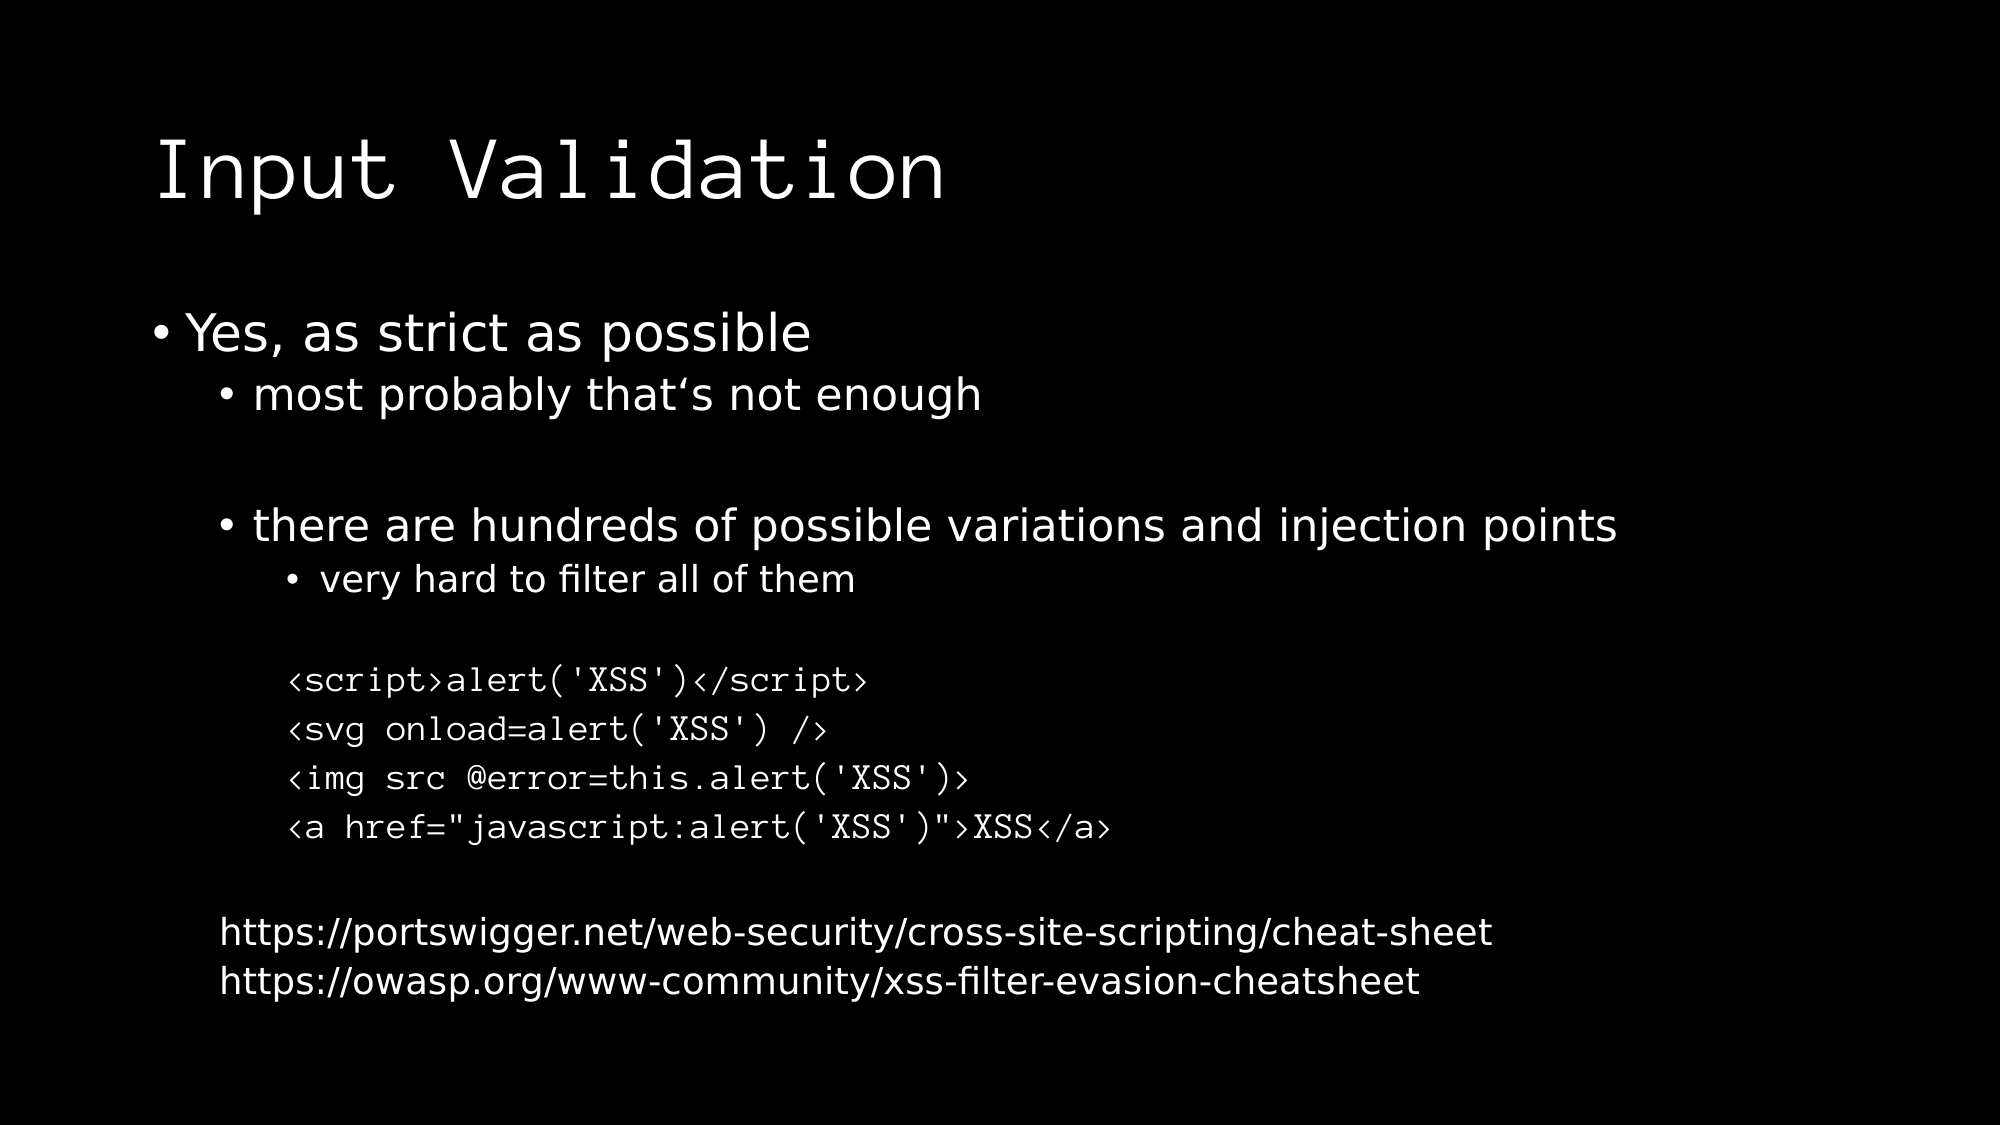

# Input Validation
Yes, as strict as possible
most probably that‘s not enough

there are hundreds of possible variations and injection points
very hard to filter all of them

<script>alert('XSS')</script>
<svg onload=alert('XSS') />
<img src @error=this.alert('XSS')>
<a href="javascript:alert('XSS')">XSS</a>

https://portswigger.net/web-security/cross-site-scripting/cheat-sheet
https://owasp.org/www-community/xss-filter-evasion-cheatsheet